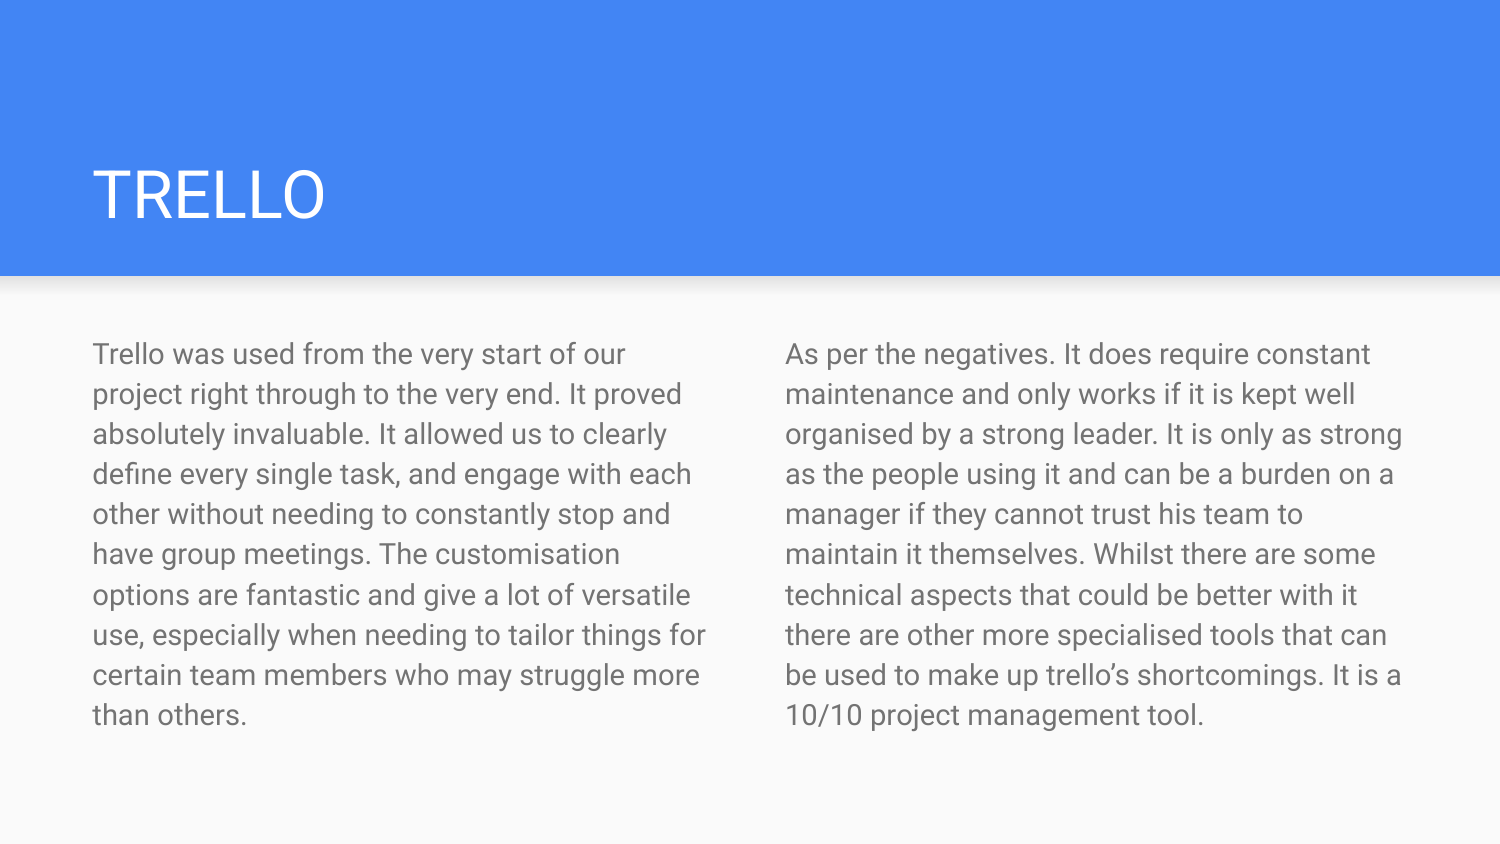

# TRELLO
Trello was used from the very start of our project right through to the very end. It proved absolutely invaluable. It allowed us to clearly define every single task, and engage with each other without needing to constantly stop and have group meetings. The customisation options are fantastic and give a lot of versatile use, especially when needing to tailor things for certain team members who may struggle more than others.
As per the negatives. It does require constant maintenance and only works if it is kept well organised by a strong leader. It is only as strong as the people using it and can be a burden on a manager if they cannot trust his team to maintain it themselves. Whilst there are some technical aspects that could be better with it there are other more specialised tools that can be used to make up trello’s shortcomings. It is a 10/10 project management tool.